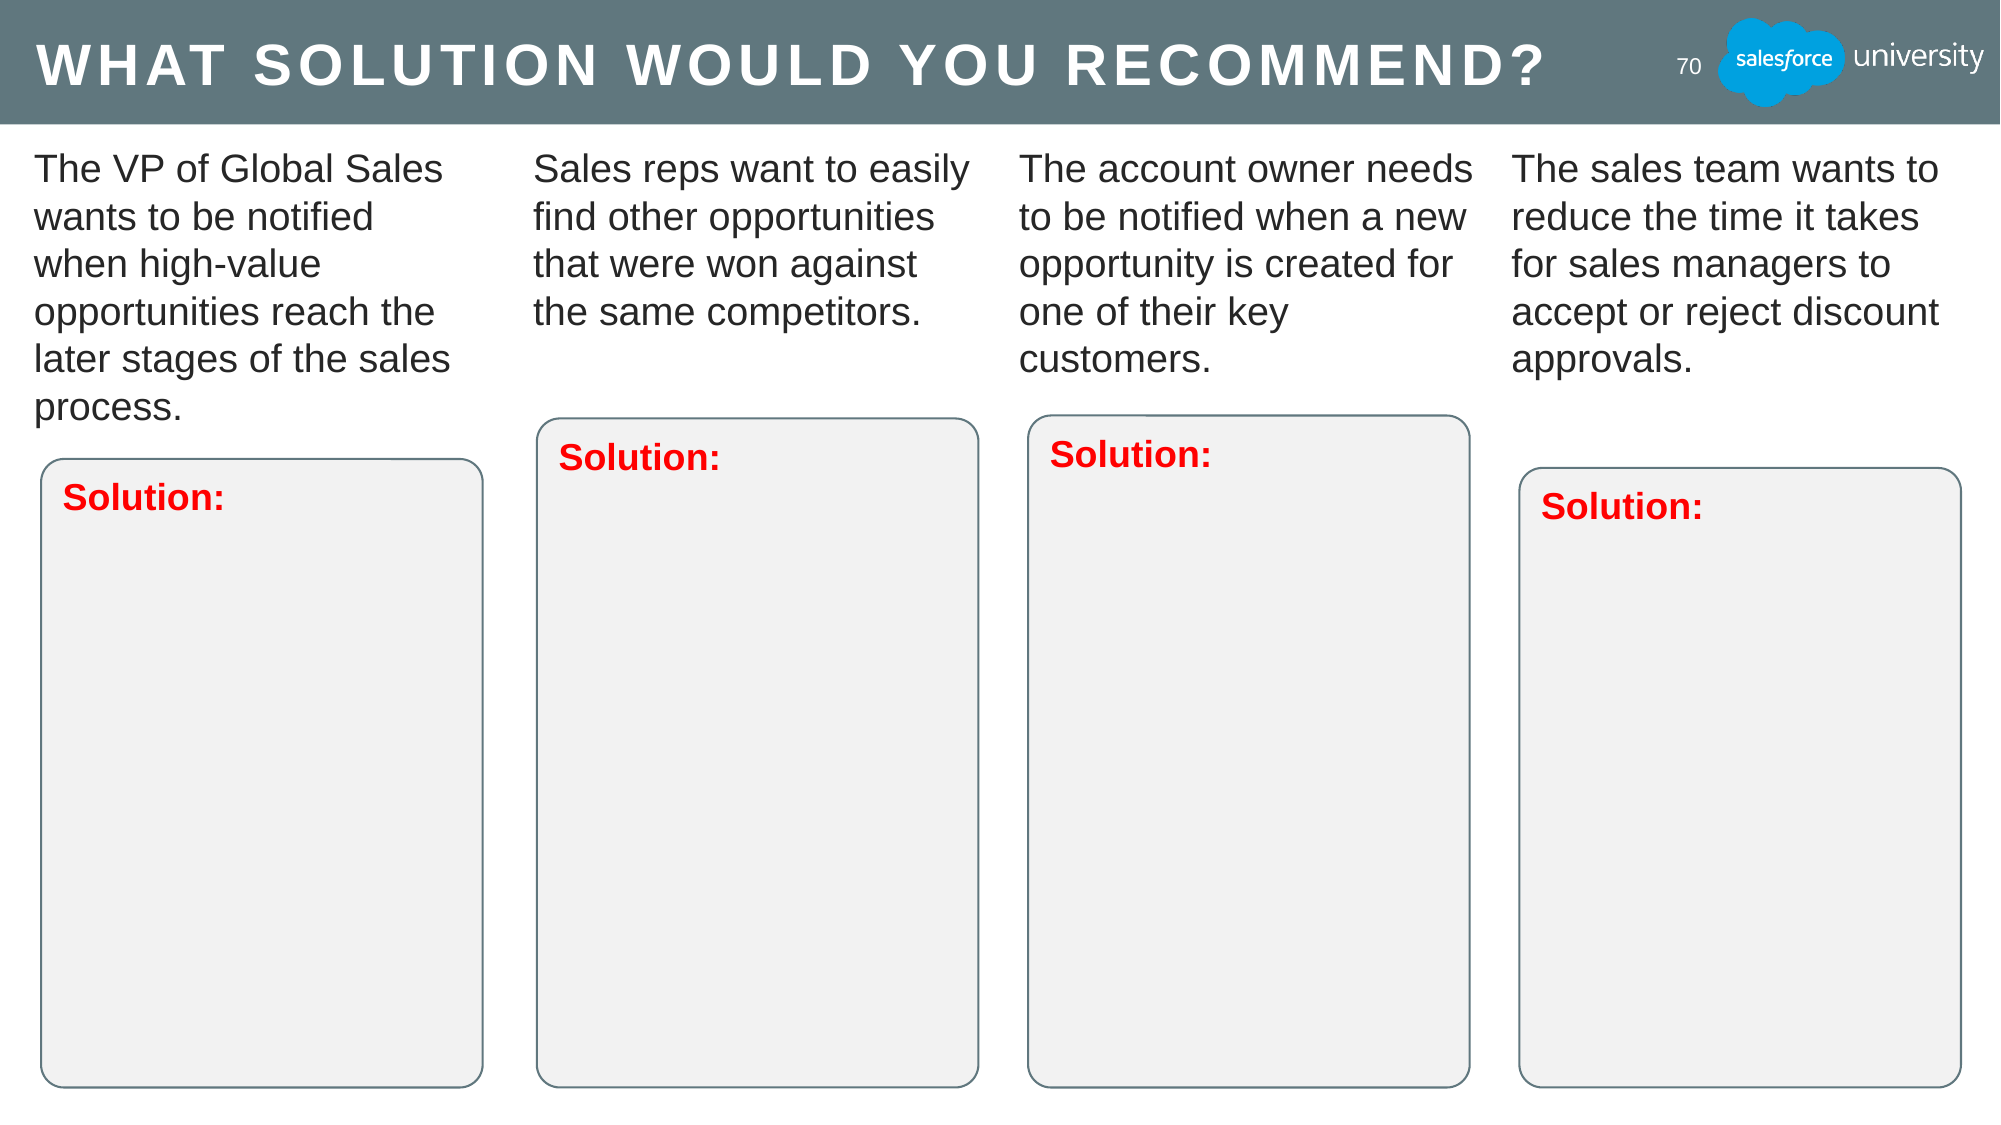

# What Solution Would You Recommend?
70
The VP of Global Sales wants to be notified when high-value opportunities reach the later stages of the sales process.

Sales reps want to easily find other opportunities that were won against the same competitors.

The account owner needs to be notified when a new opportunity is created for one of their key customers.

The sales team wants to reduce the time it takes for sales managers to accept or reject discount approvals.

Solution:
Solution:
Solution:
Solution: